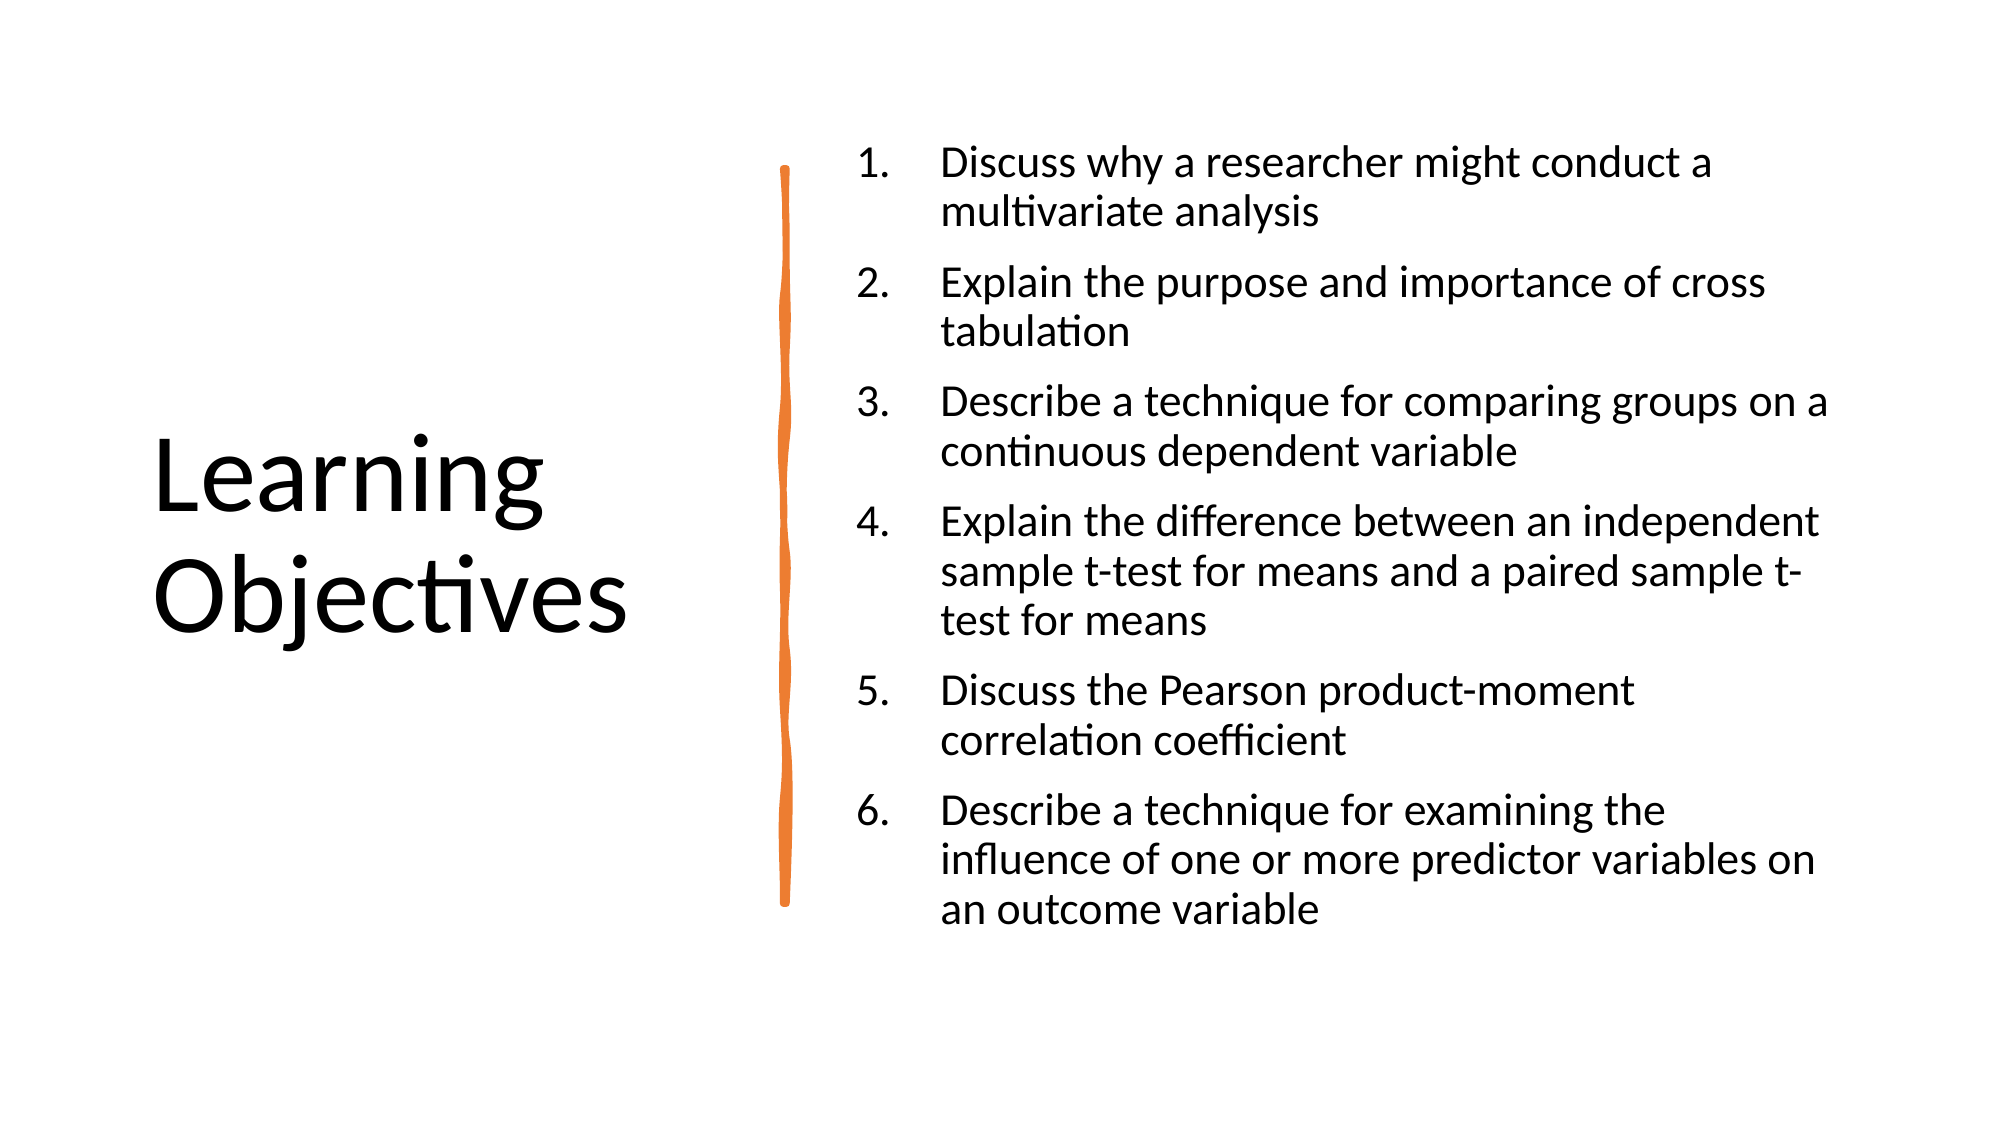

# Learning Objectives
Discuss why a researcher might conduct a multivariate analysis
Explain the purpose and importance of cross tabulation
Describe a technique for comparing groups on a continuous dependent variable
Explain the difference between an independent sample t-test for means and a paired sample t-test for means
Discuss the Pearson product-moment correlation coefficient
Describe a technique for examining the influence of one or more predictor variables on an outcome variable